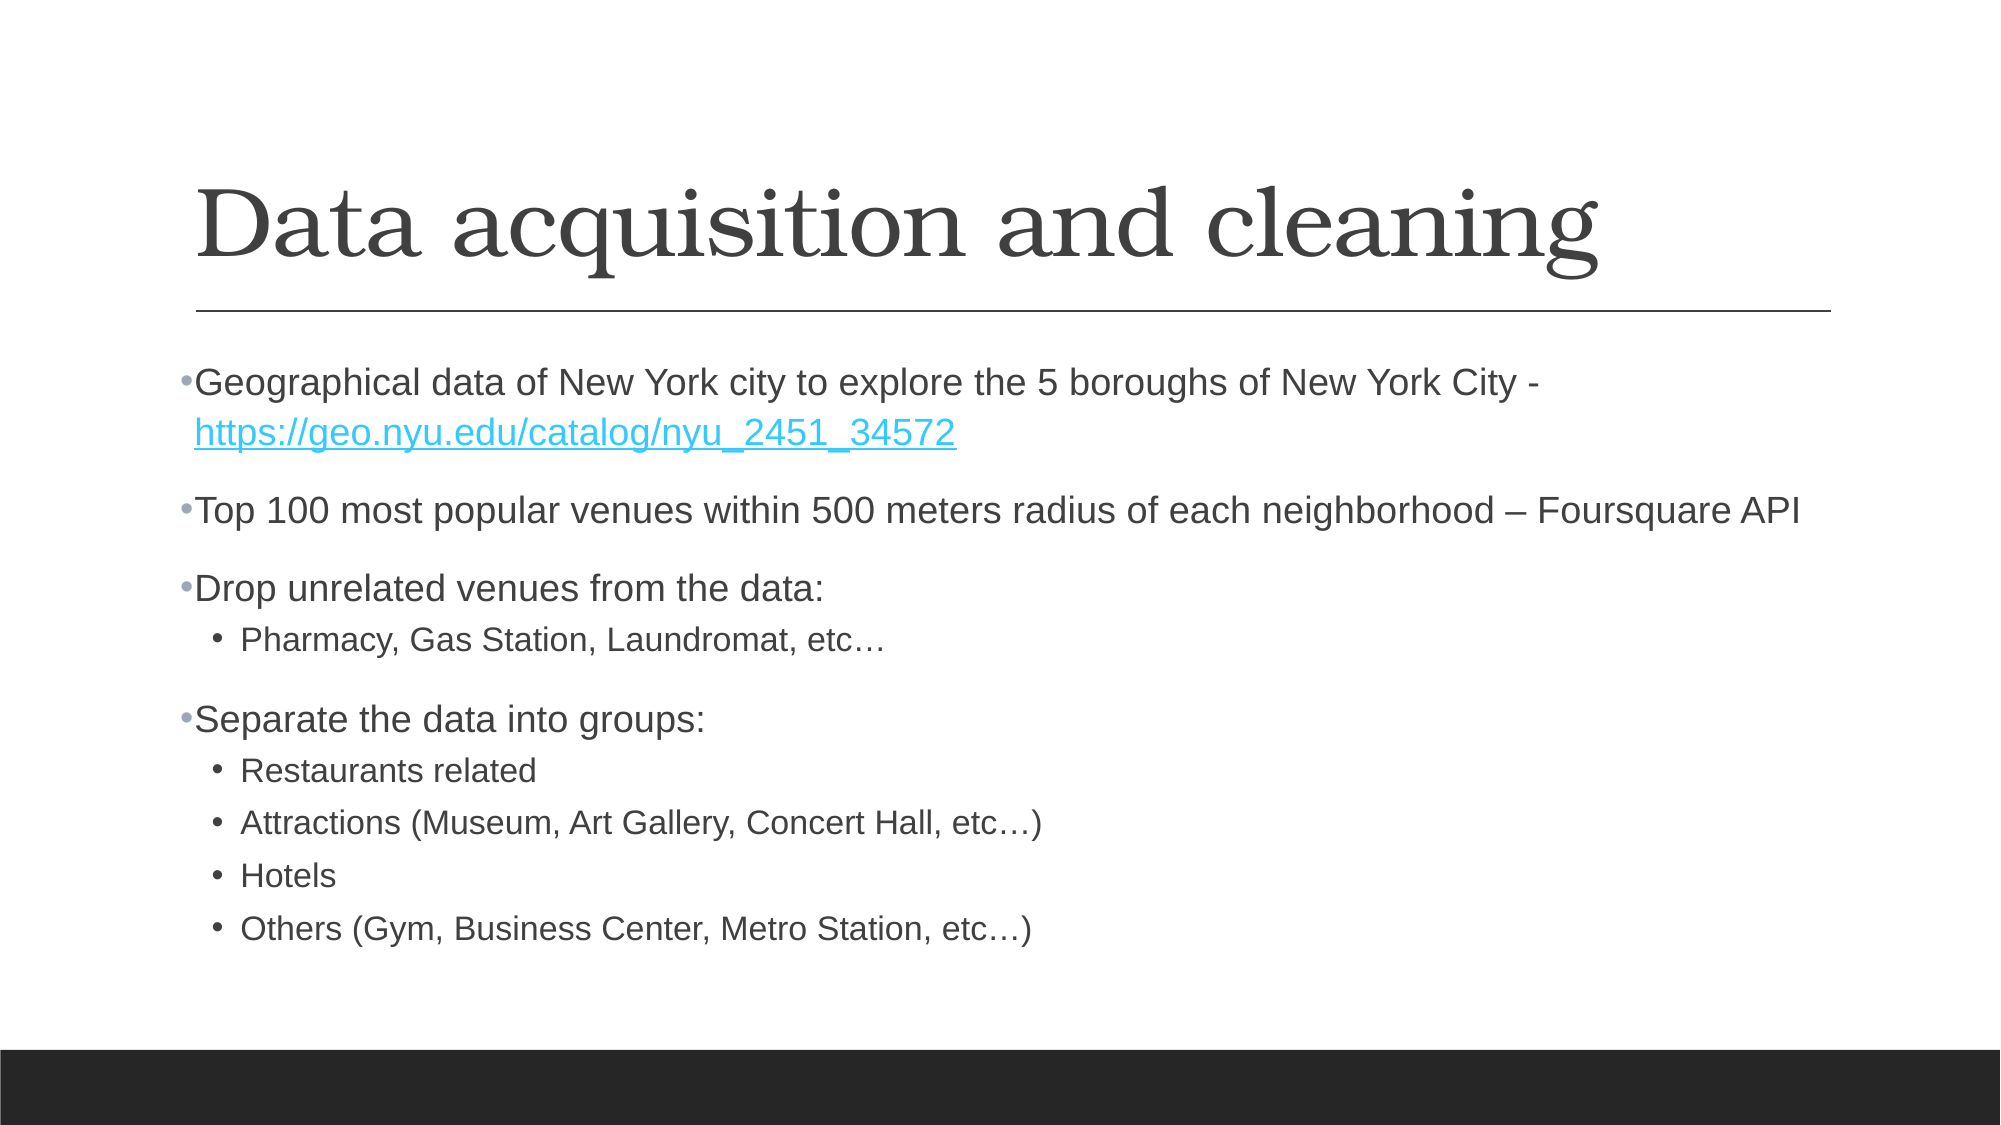

# Data acquisition and cleaning
Geographical data of New York city to explore the 5 boroughs of New York City - https://geo.nyu.edu/catalog/nyu_2451_34572
Top 100 most popular venues within 500 meters radius of each neighborhood – Foursquare API
Drop unrelated venues from the data:
Pharmacy, Gas Station, Laundromat, etc…
Separate the data into groups:
Restaurants related
Attractions (Museum, Art Gallery, Concert Hall, etc…)
Hotels
Others (Gym, Business Center, Metro Station, etc…)